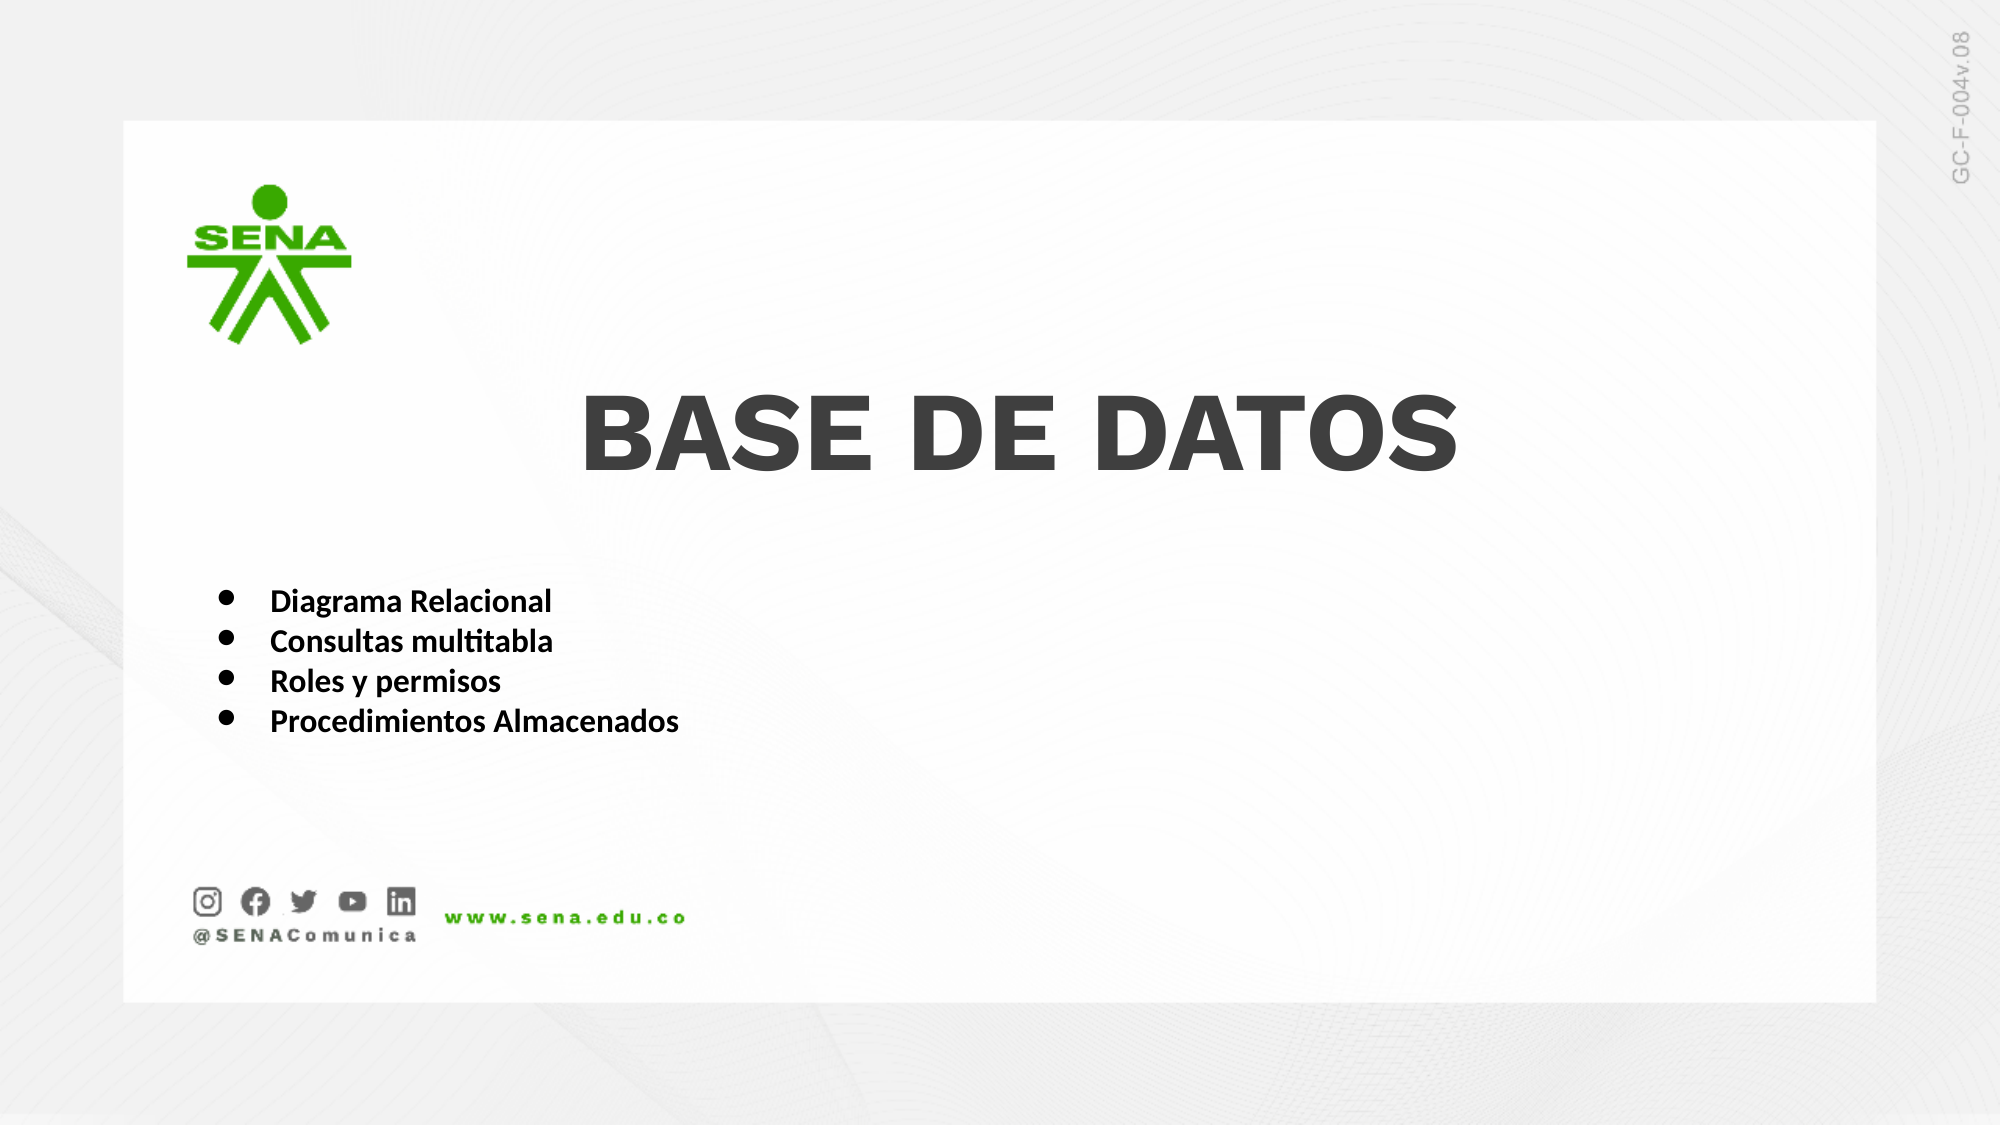

BASE DE DATOS
Diagrama Relacional
Consultas multitabla
Roles y permisos
Procedimientos Almacenados